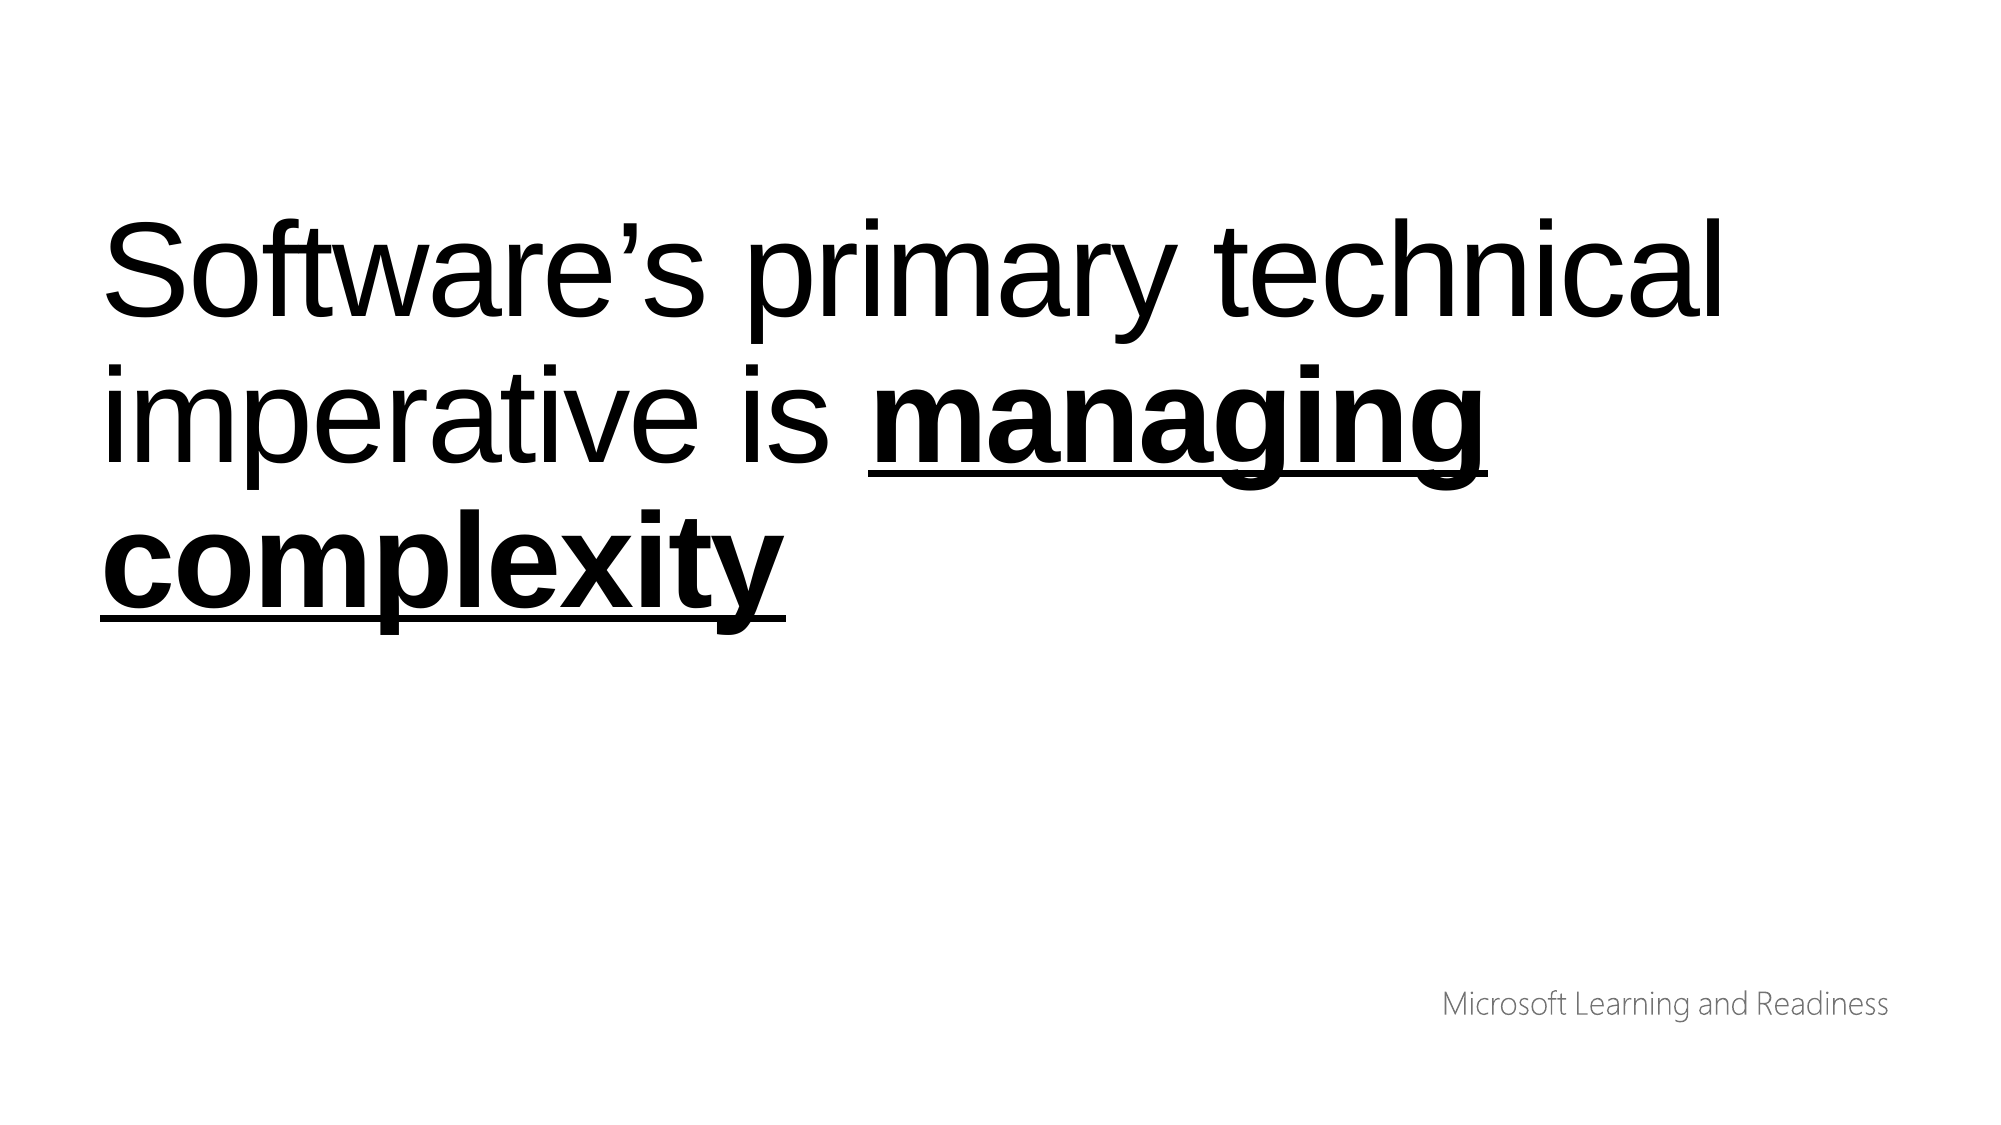

Software’s primary technical imperative is managing complexity